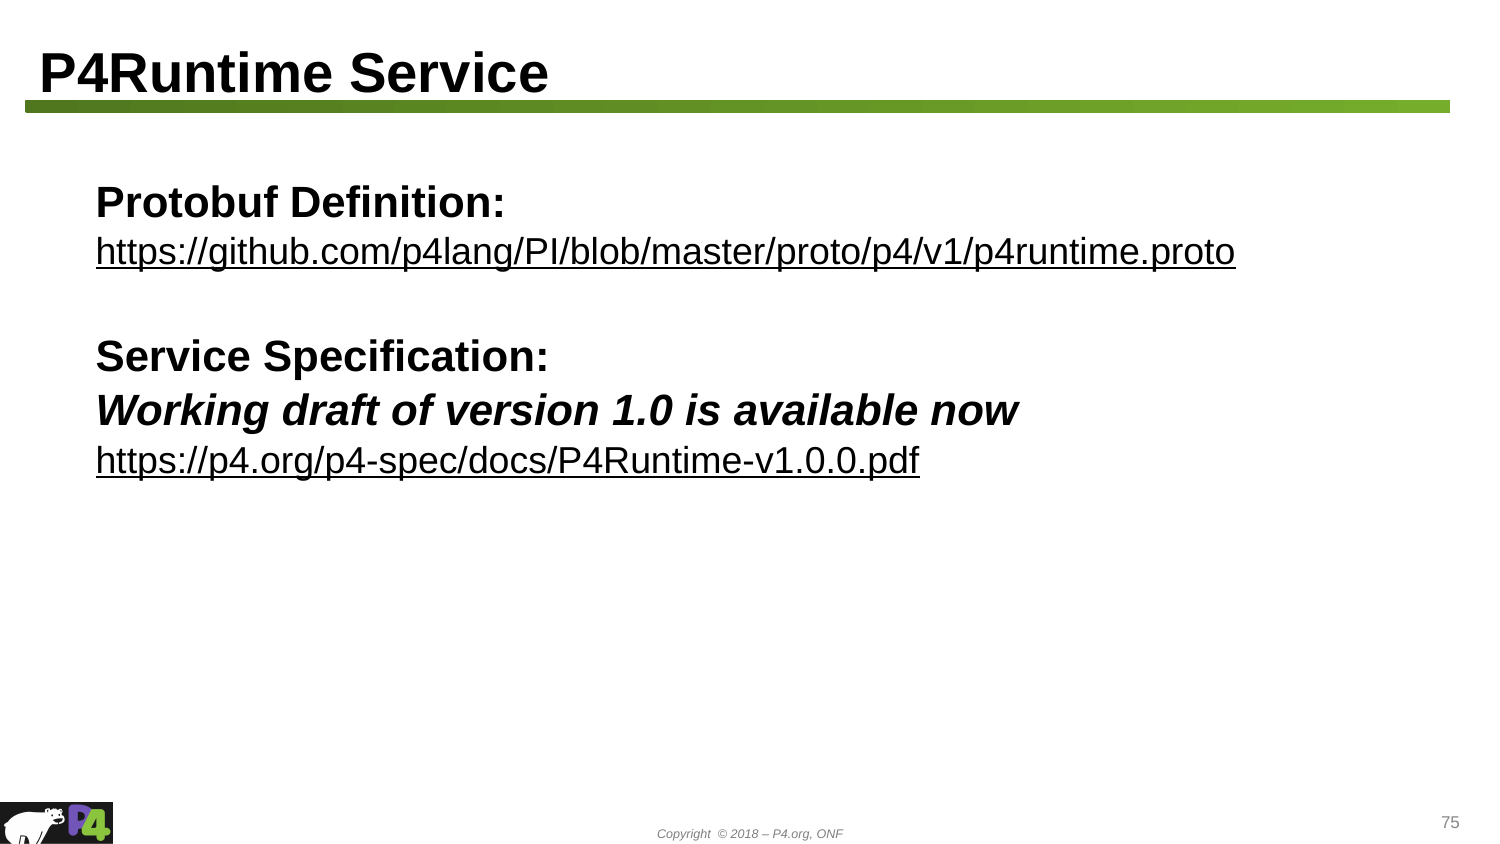

# P4Runtime Service

Protobuf Definition:
https://github.com/p4lang/PI/blob/master/proto/p4/v1/p4runtime.proto

Service Specification:
Working draft of version 1.0 is available now
https://p4.org/p4-spec/docs/P4Runtime-v1.0.0.pdf
75